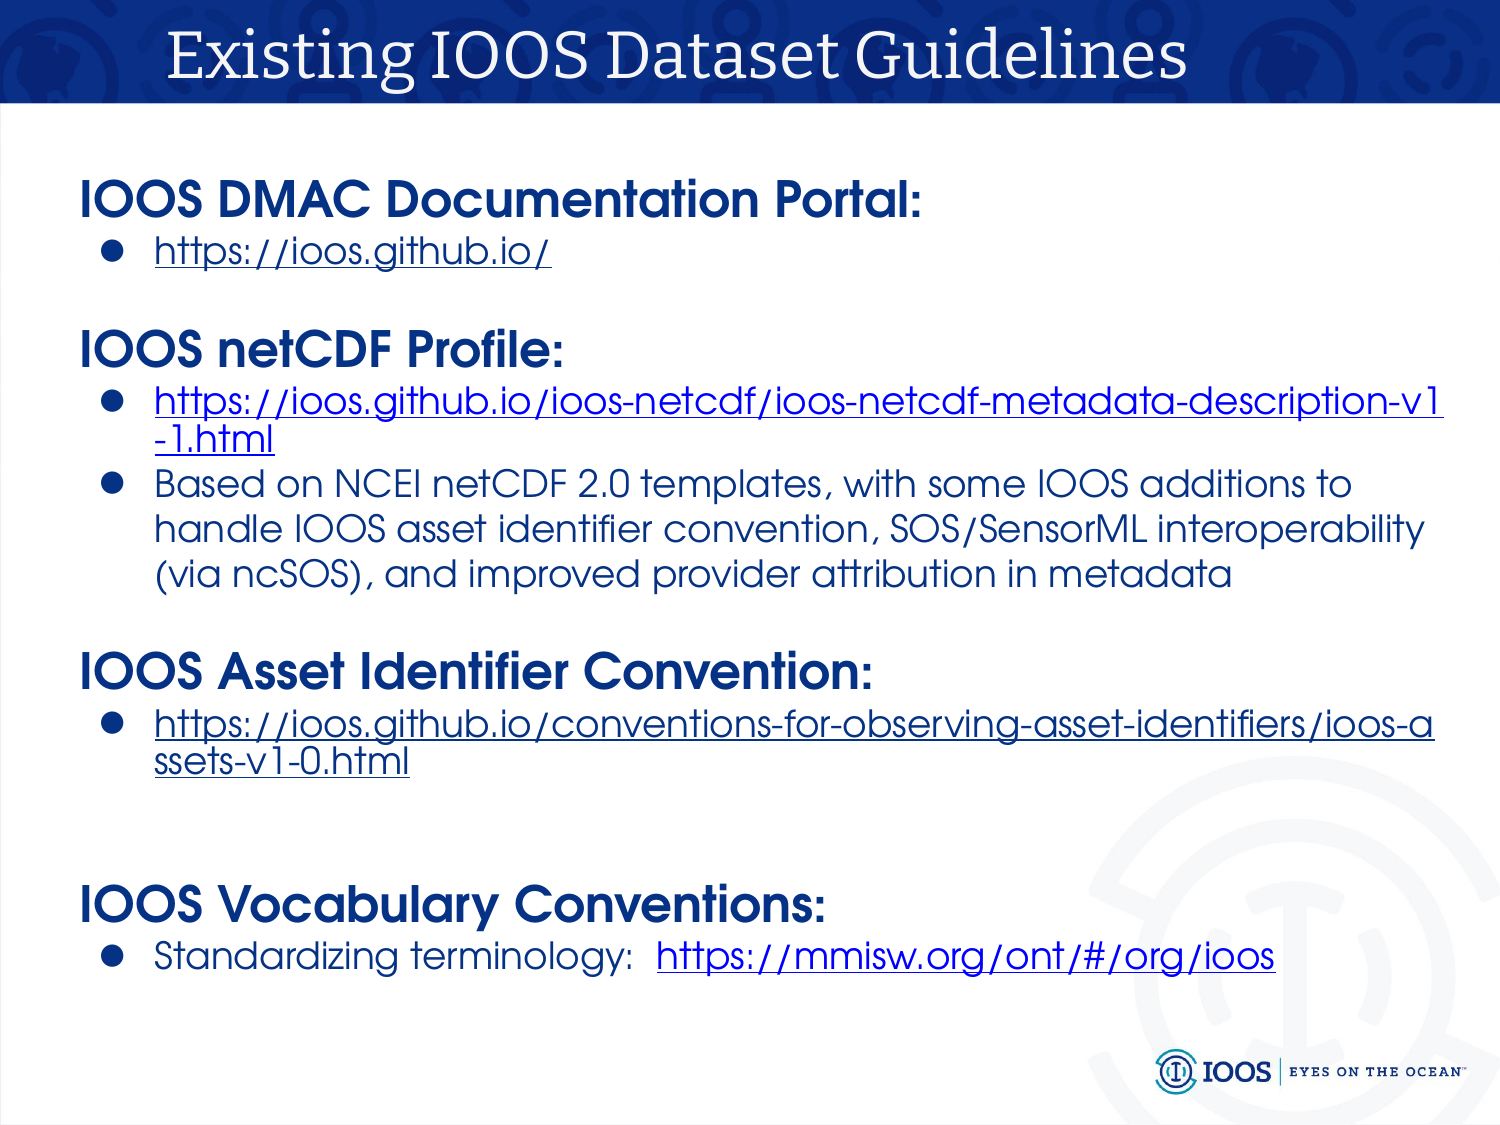

Existing IOOS Dataset Guidelines
IOOS DMAC Documentation Portal:
https://ioos.github.io/

IOOS netCDF Profile:
https://ioos.github.io/ioos-netcdf/ioos-netcdf-metadata-description-v1-1.html
Based on NCEI netCDF 2.0 templates, with some IOOS additions to handle IOOS asset identifier convention, SOS/SensorML interoperability (via ncSOS), and improved provider attribution in metadata

IOOS Asset Identifier Convention:
https://ioos.github.io/conventions-for-observing-asset-identifiers/ioos-assets-v1-0.html

IOOS Vocabulary Conventions:
Standardizing terminology:  https://mmisw.org/ont/#/org/ioos